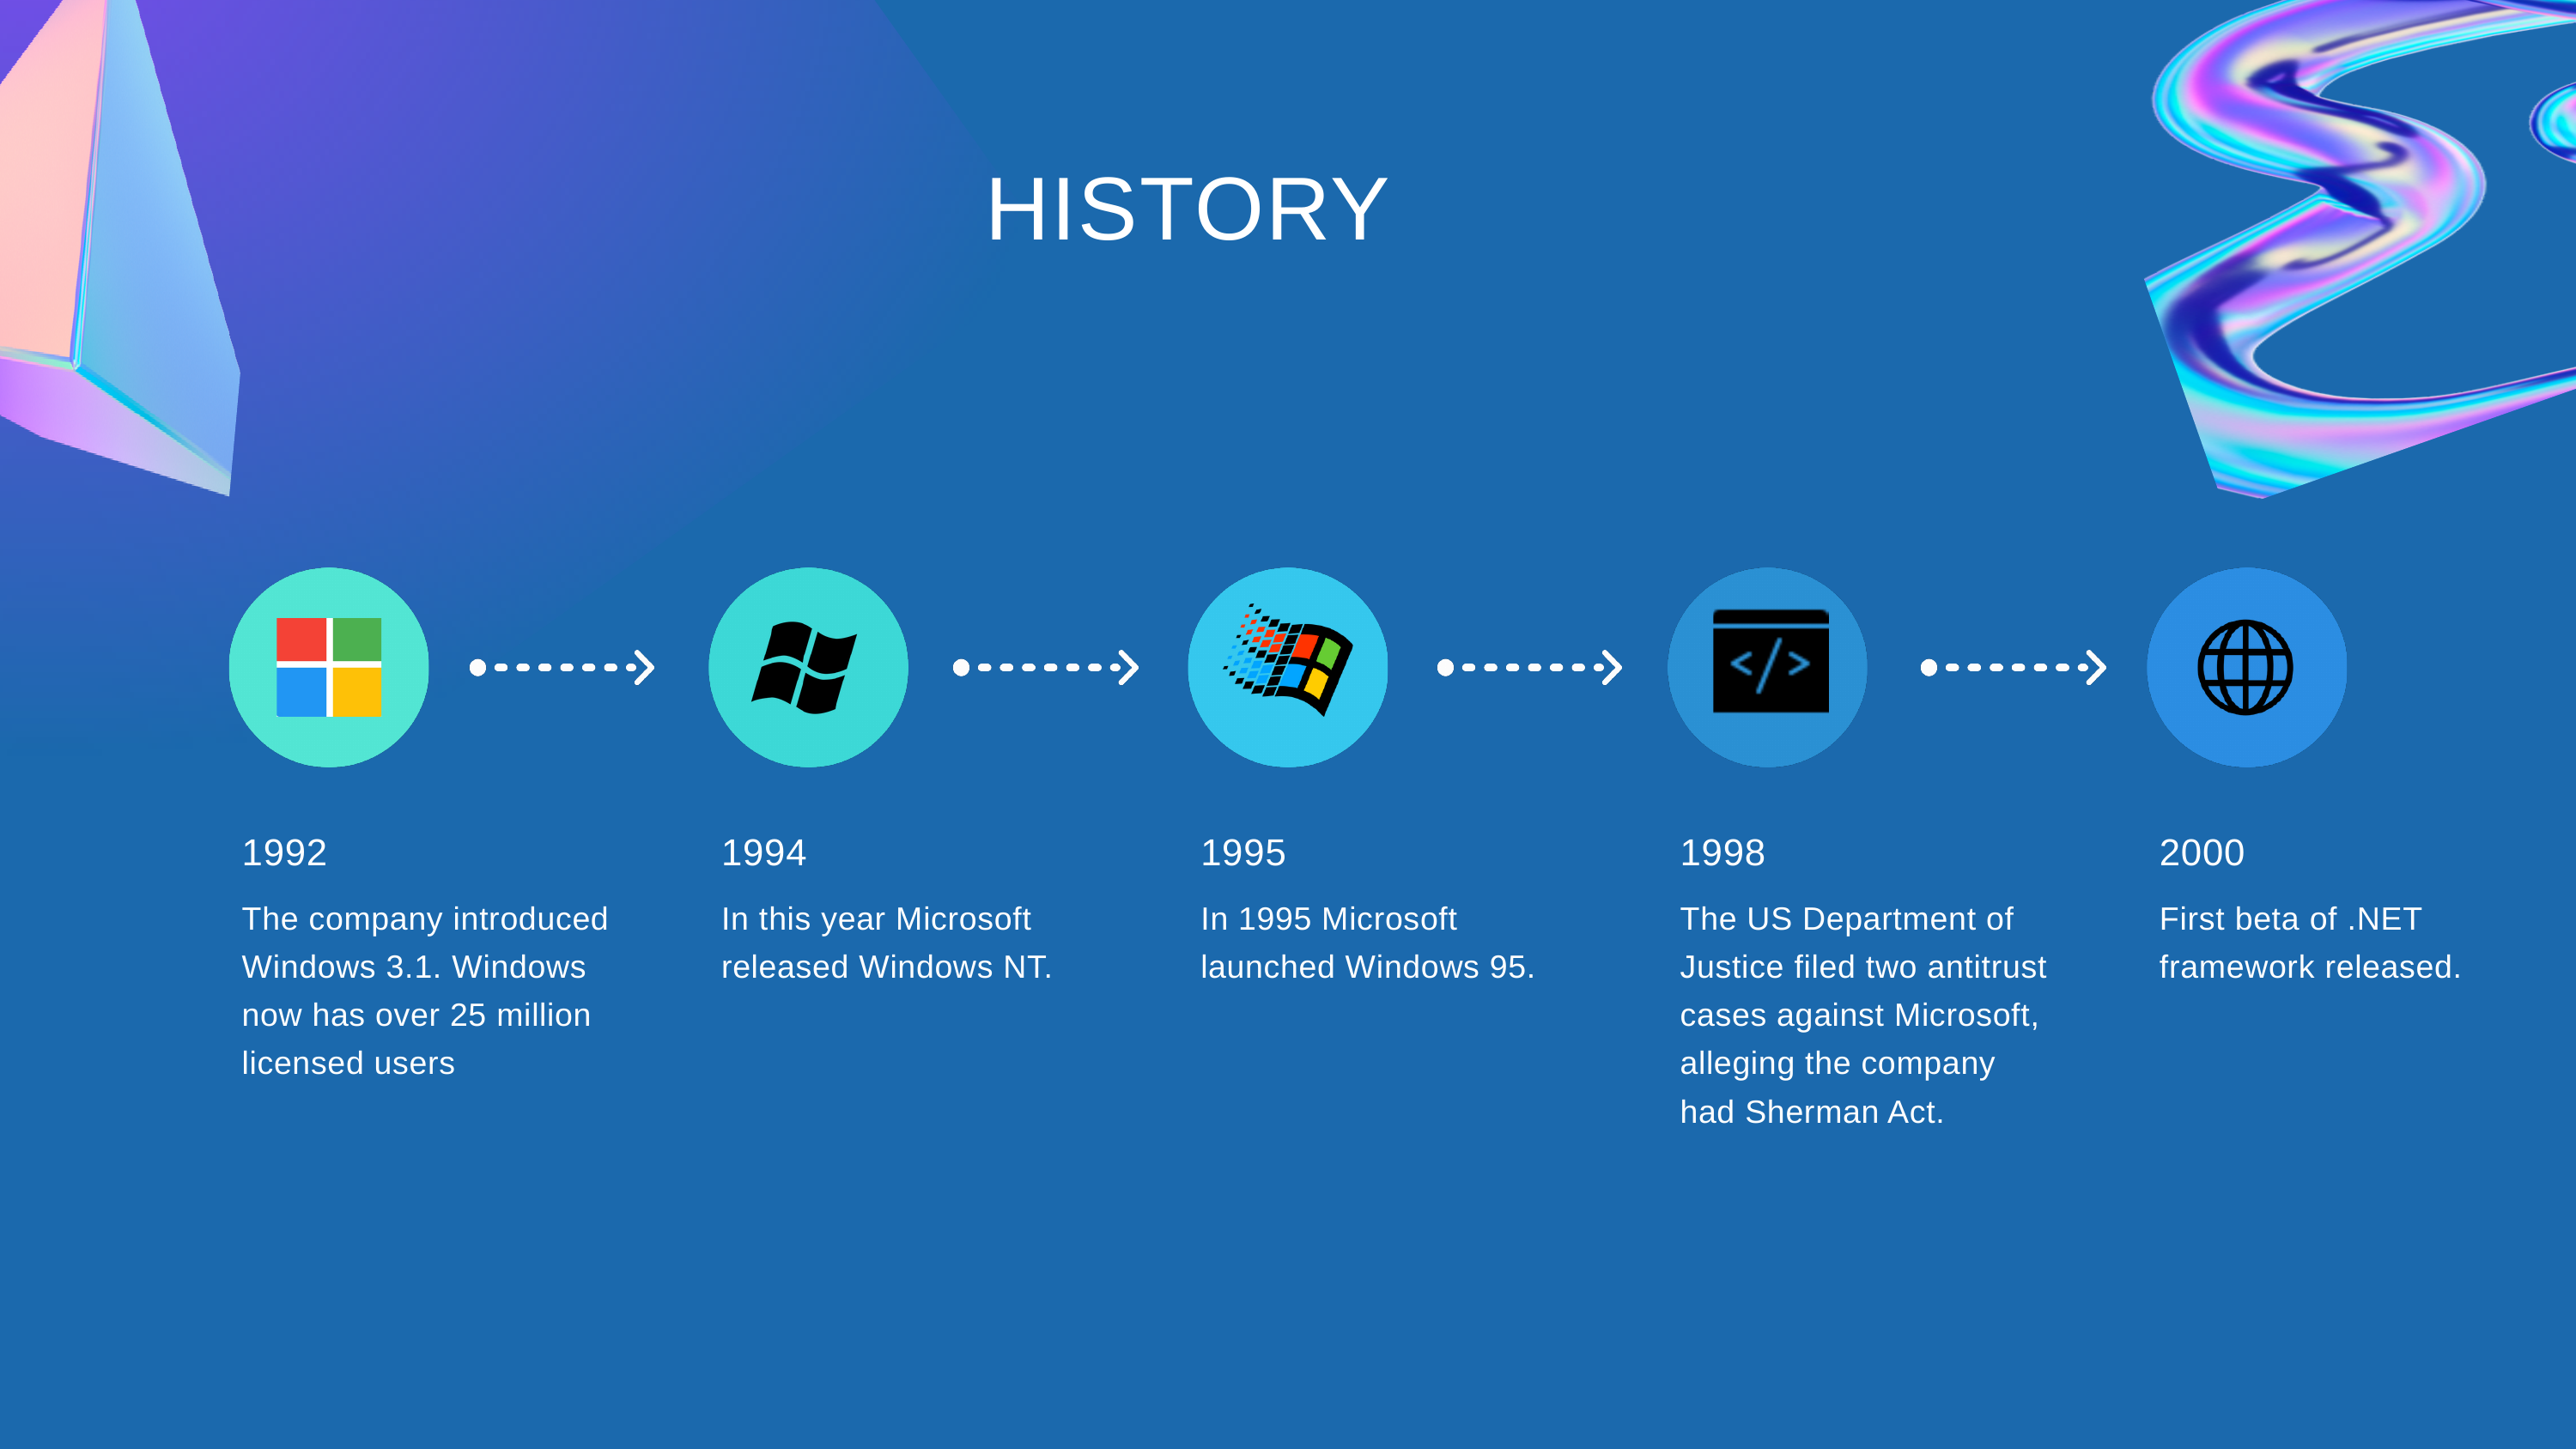

HISTORY

1992
The company introduced Windows 3.1. Windows now has over 25 million licensed users
1994
In this year Microsoft released Windows NT.
1995
In 1995 Microsoft launched Windows 95.
1998
The US Department of Justice filed two antitrust cases against Microsoft, alleging the company had Sherman Act.
2000
First beta of .NET framework released.